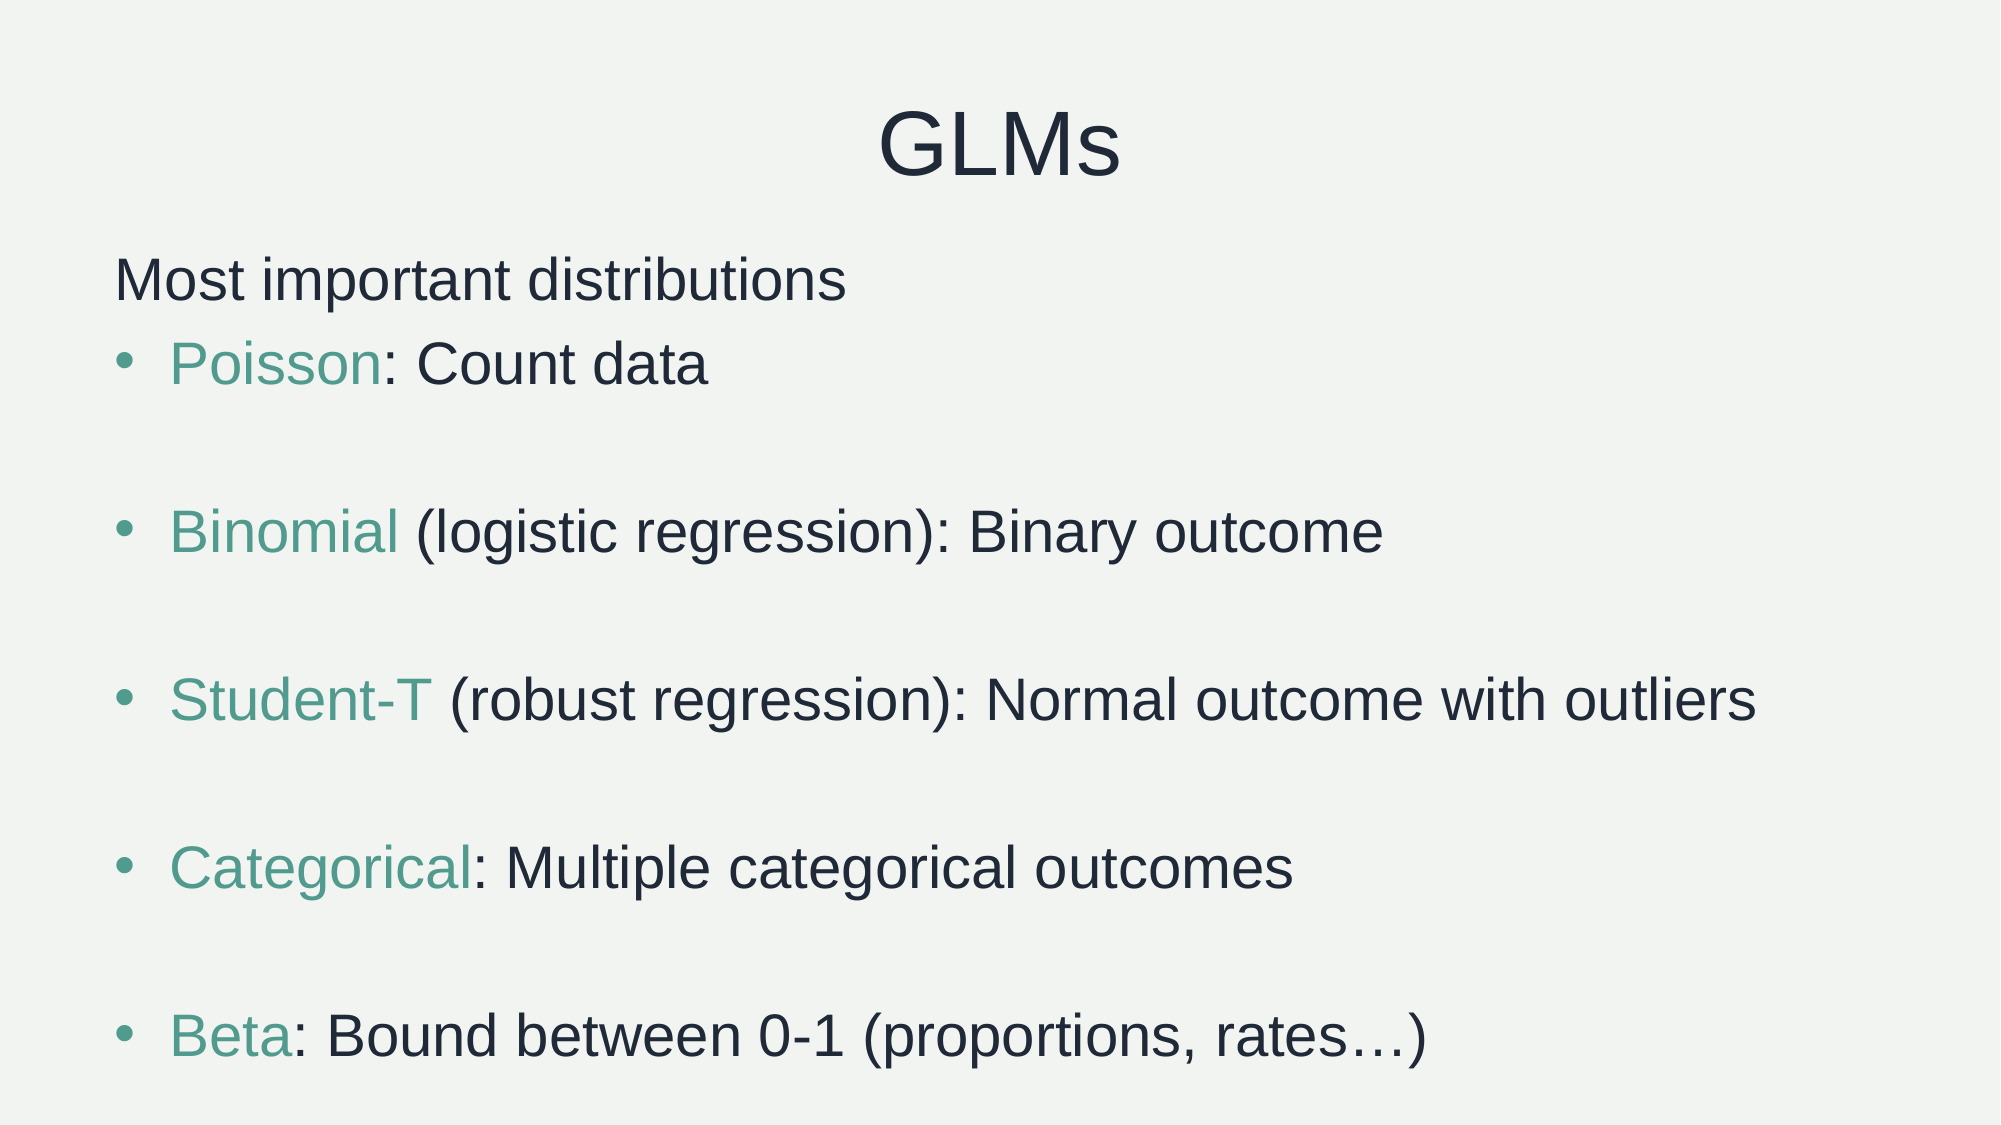

# GLMs
Most important distributions
Poisson: Count data

Binomial (logistic regression): Binary outcome

Student-T (robust regression): Normal outcome with outliers

Categorical: Multiple categorical outcomes

Beta: Bound between 0-1 (proportions, rates…)